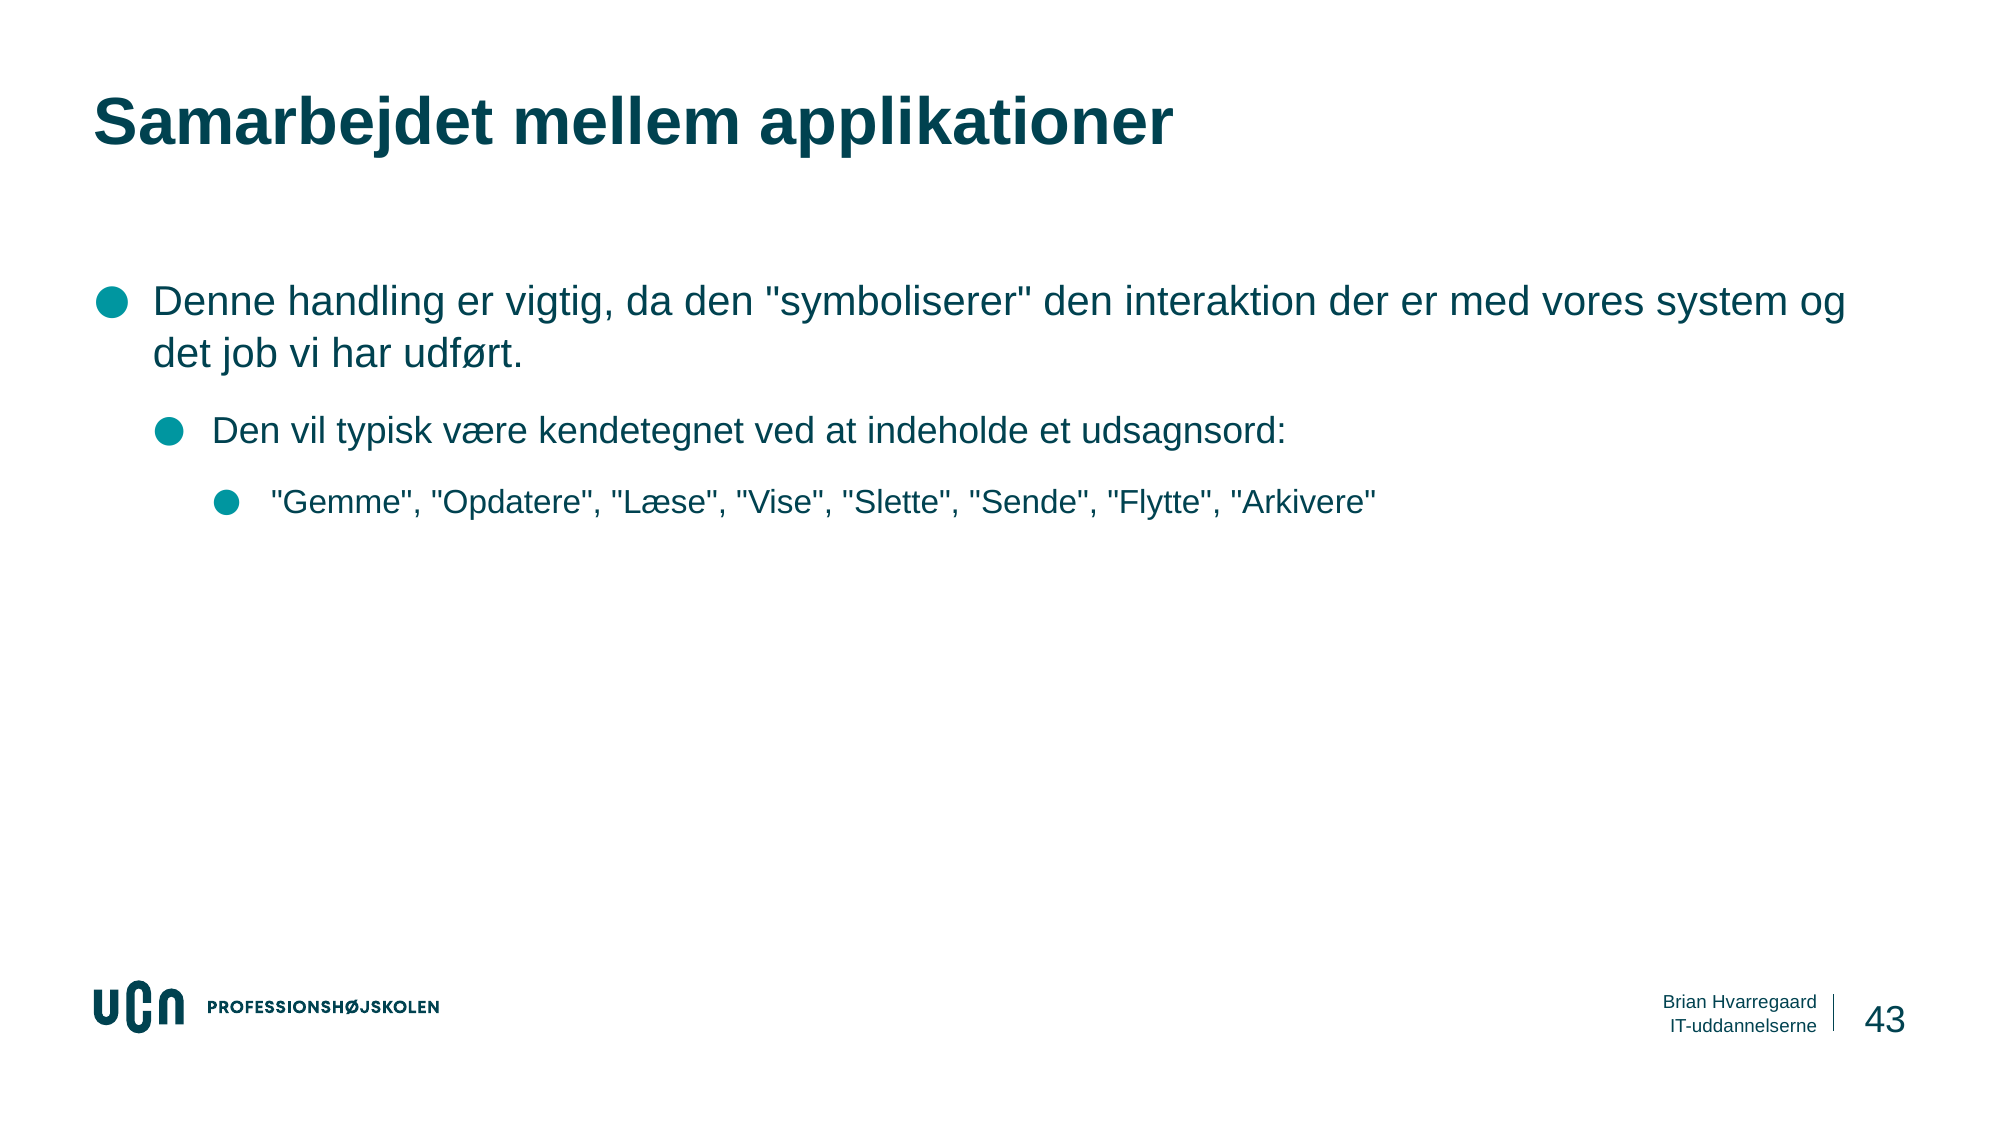

# Samarbejdet mellem applikationer

Denne handling er vigtig, da den "symboliserer" den interaktion der er med vores system og det job vi har udført.
Den vil typisk være kendetegnet ved at indeholde et udsagnsord:
"Gemme", "Opdatere", "Læse", "Vise", "Slette", "Sende", "Flytte", "Arkivere"

43